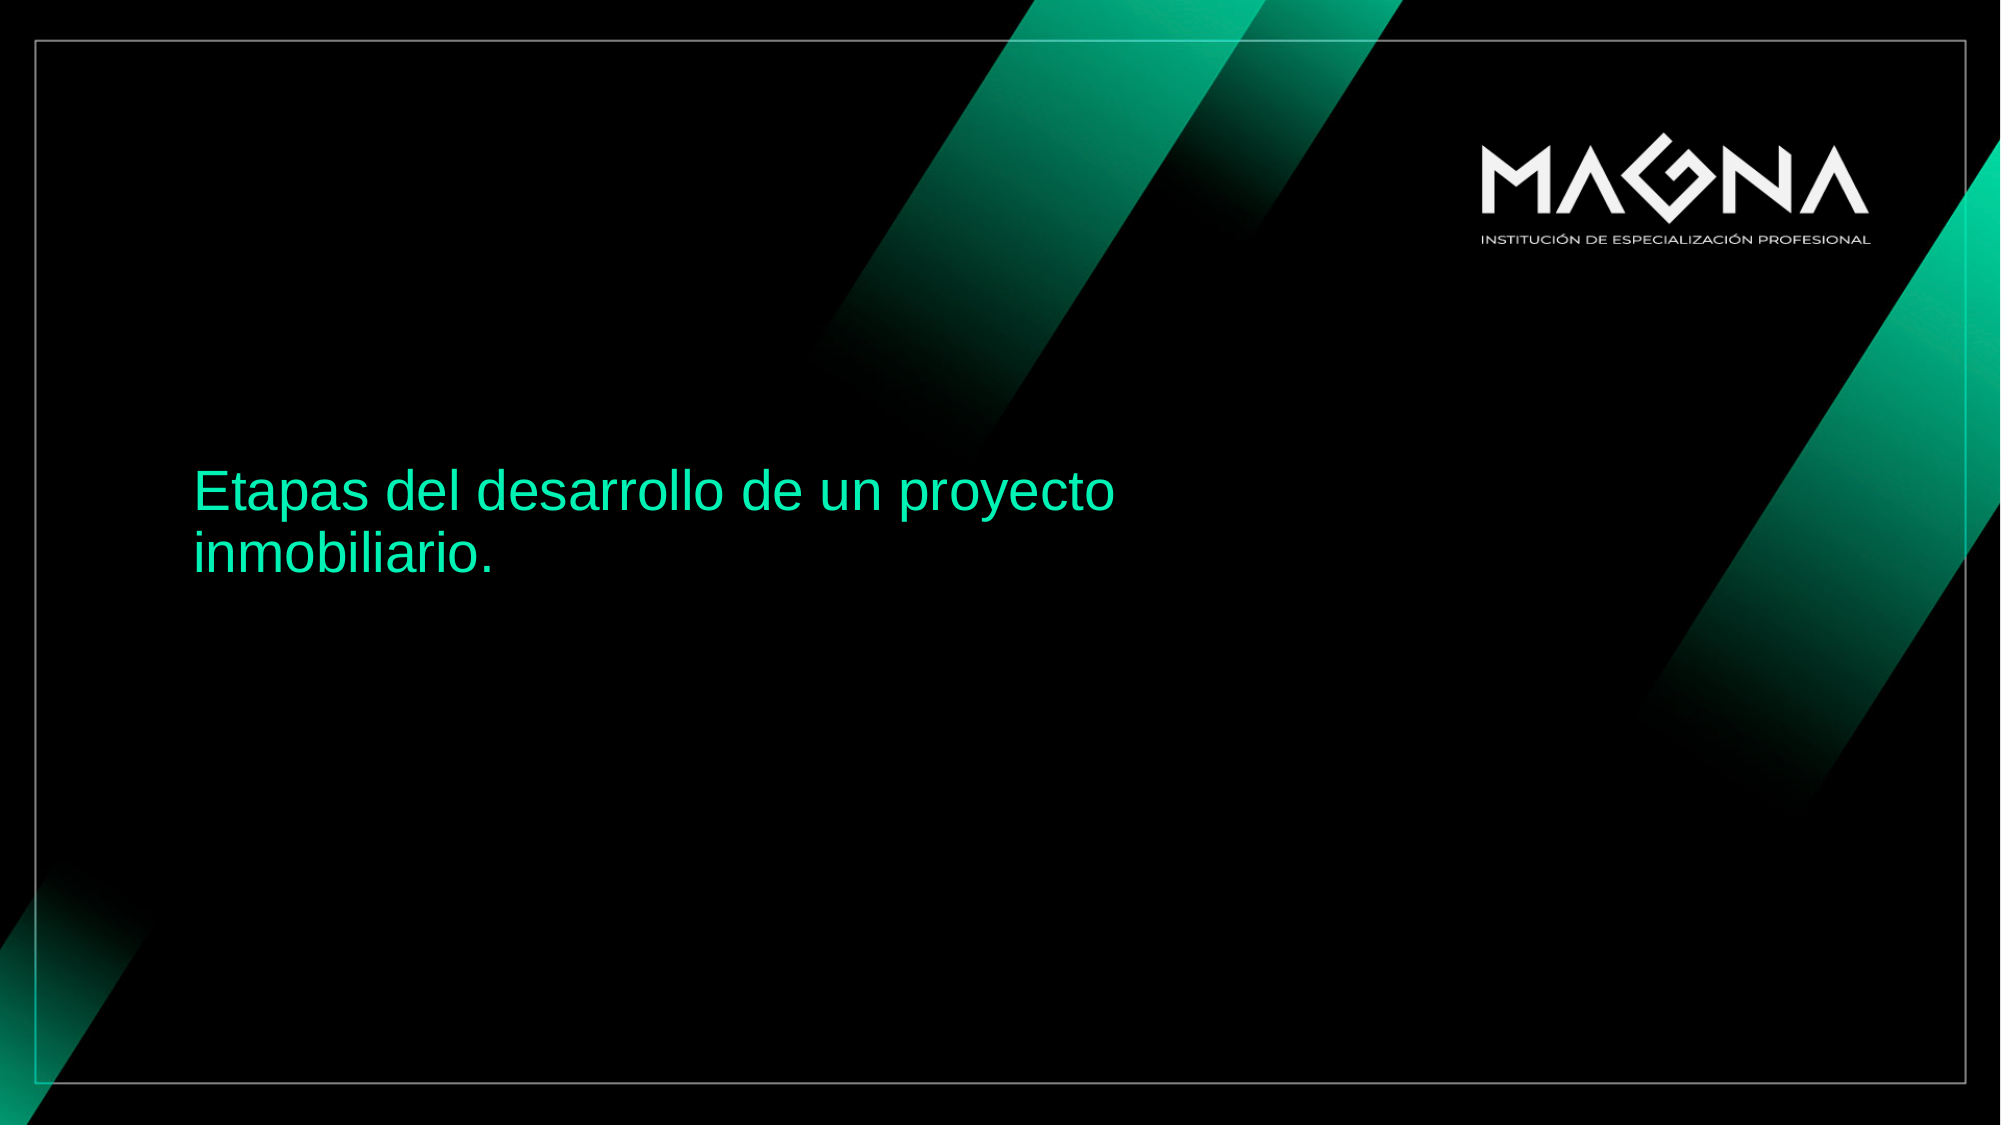

# Etapas del desarrollo de un proyecto inmobiliario.